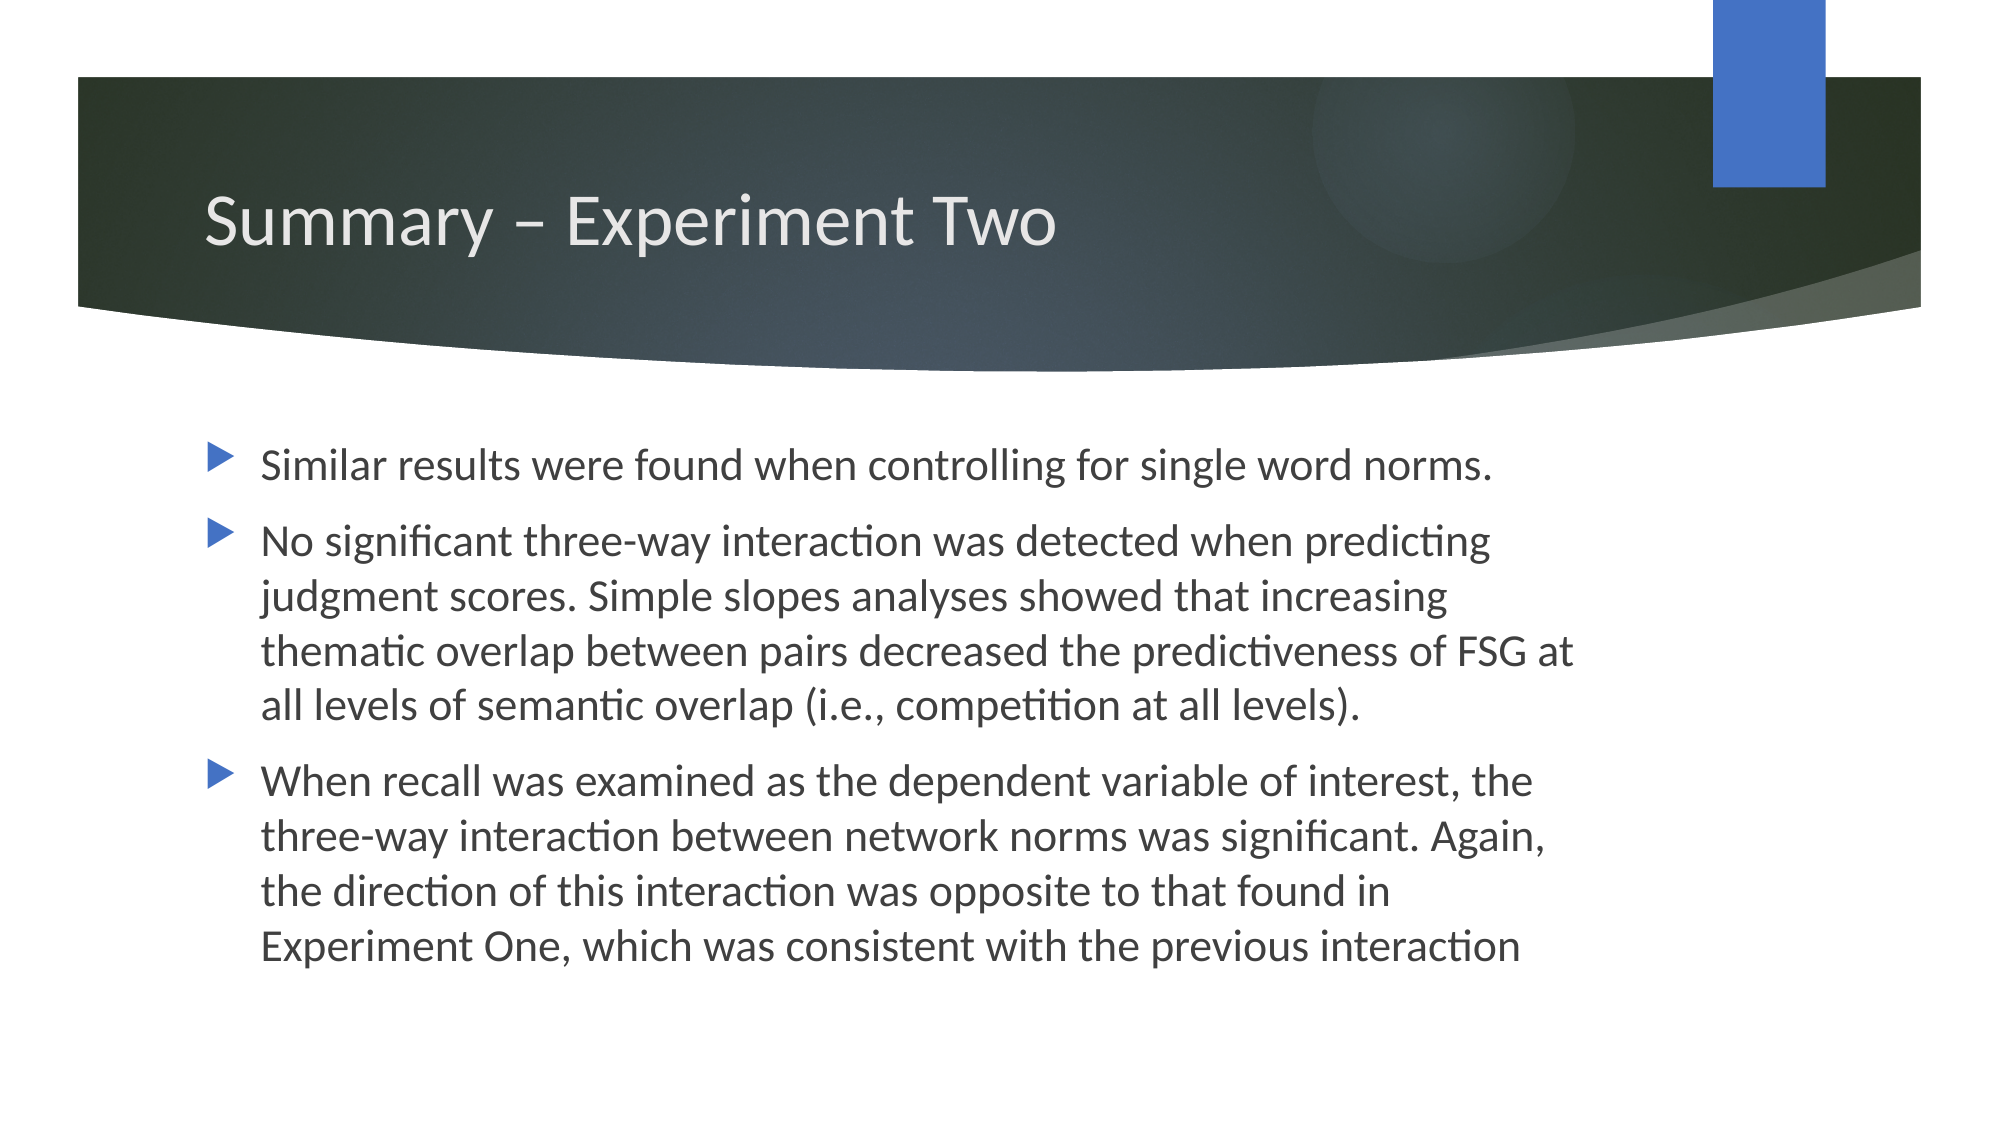

# Summary – Experiment Two
Similar results were found when controlling for single word norms.
No significant three-way interaction was detected when predicting judgment scores. Simple slopes analyses showed that increasing thematic overlap between pairs decreased the predictiveness of FSG at all levels of semantic overlap (i.e., competition at all levels).
When recall was examined as the dependent variable of interest, the three-way interaction between network norms was significant. Again, the direction of this interaction was opposite to that found in Experiment One, which was consistent with the previous interaction